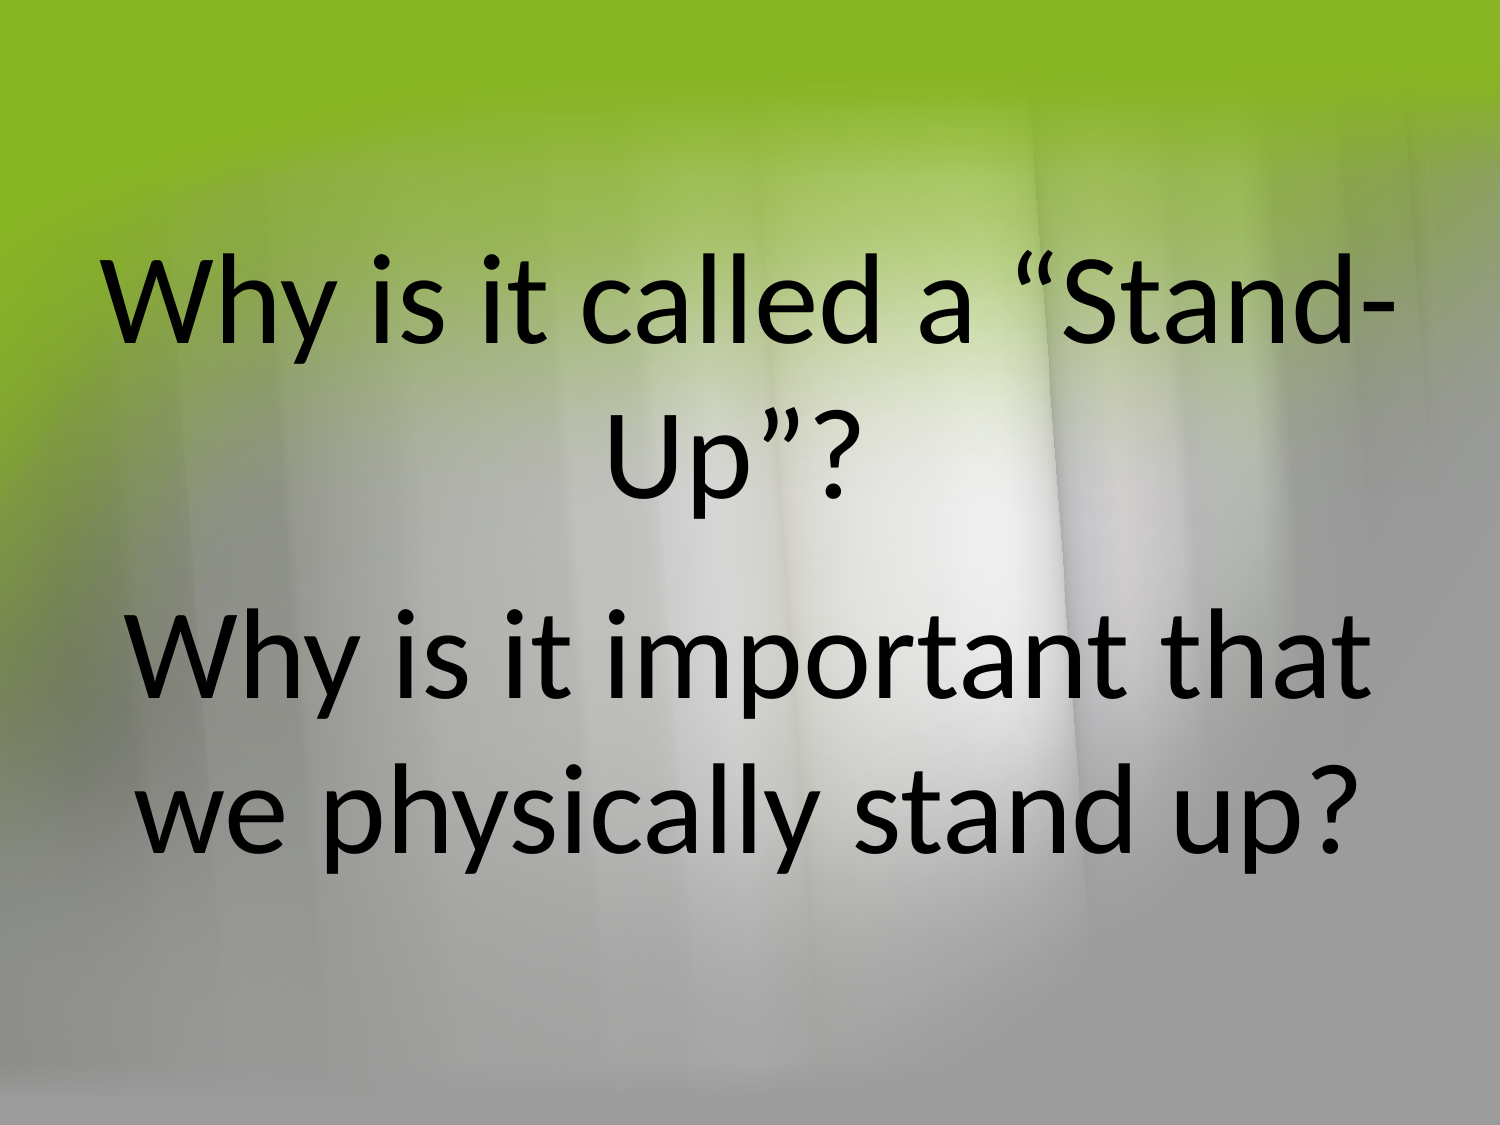

# Why is it called a “Stand-Up”? Why is it important that we physically stand up?